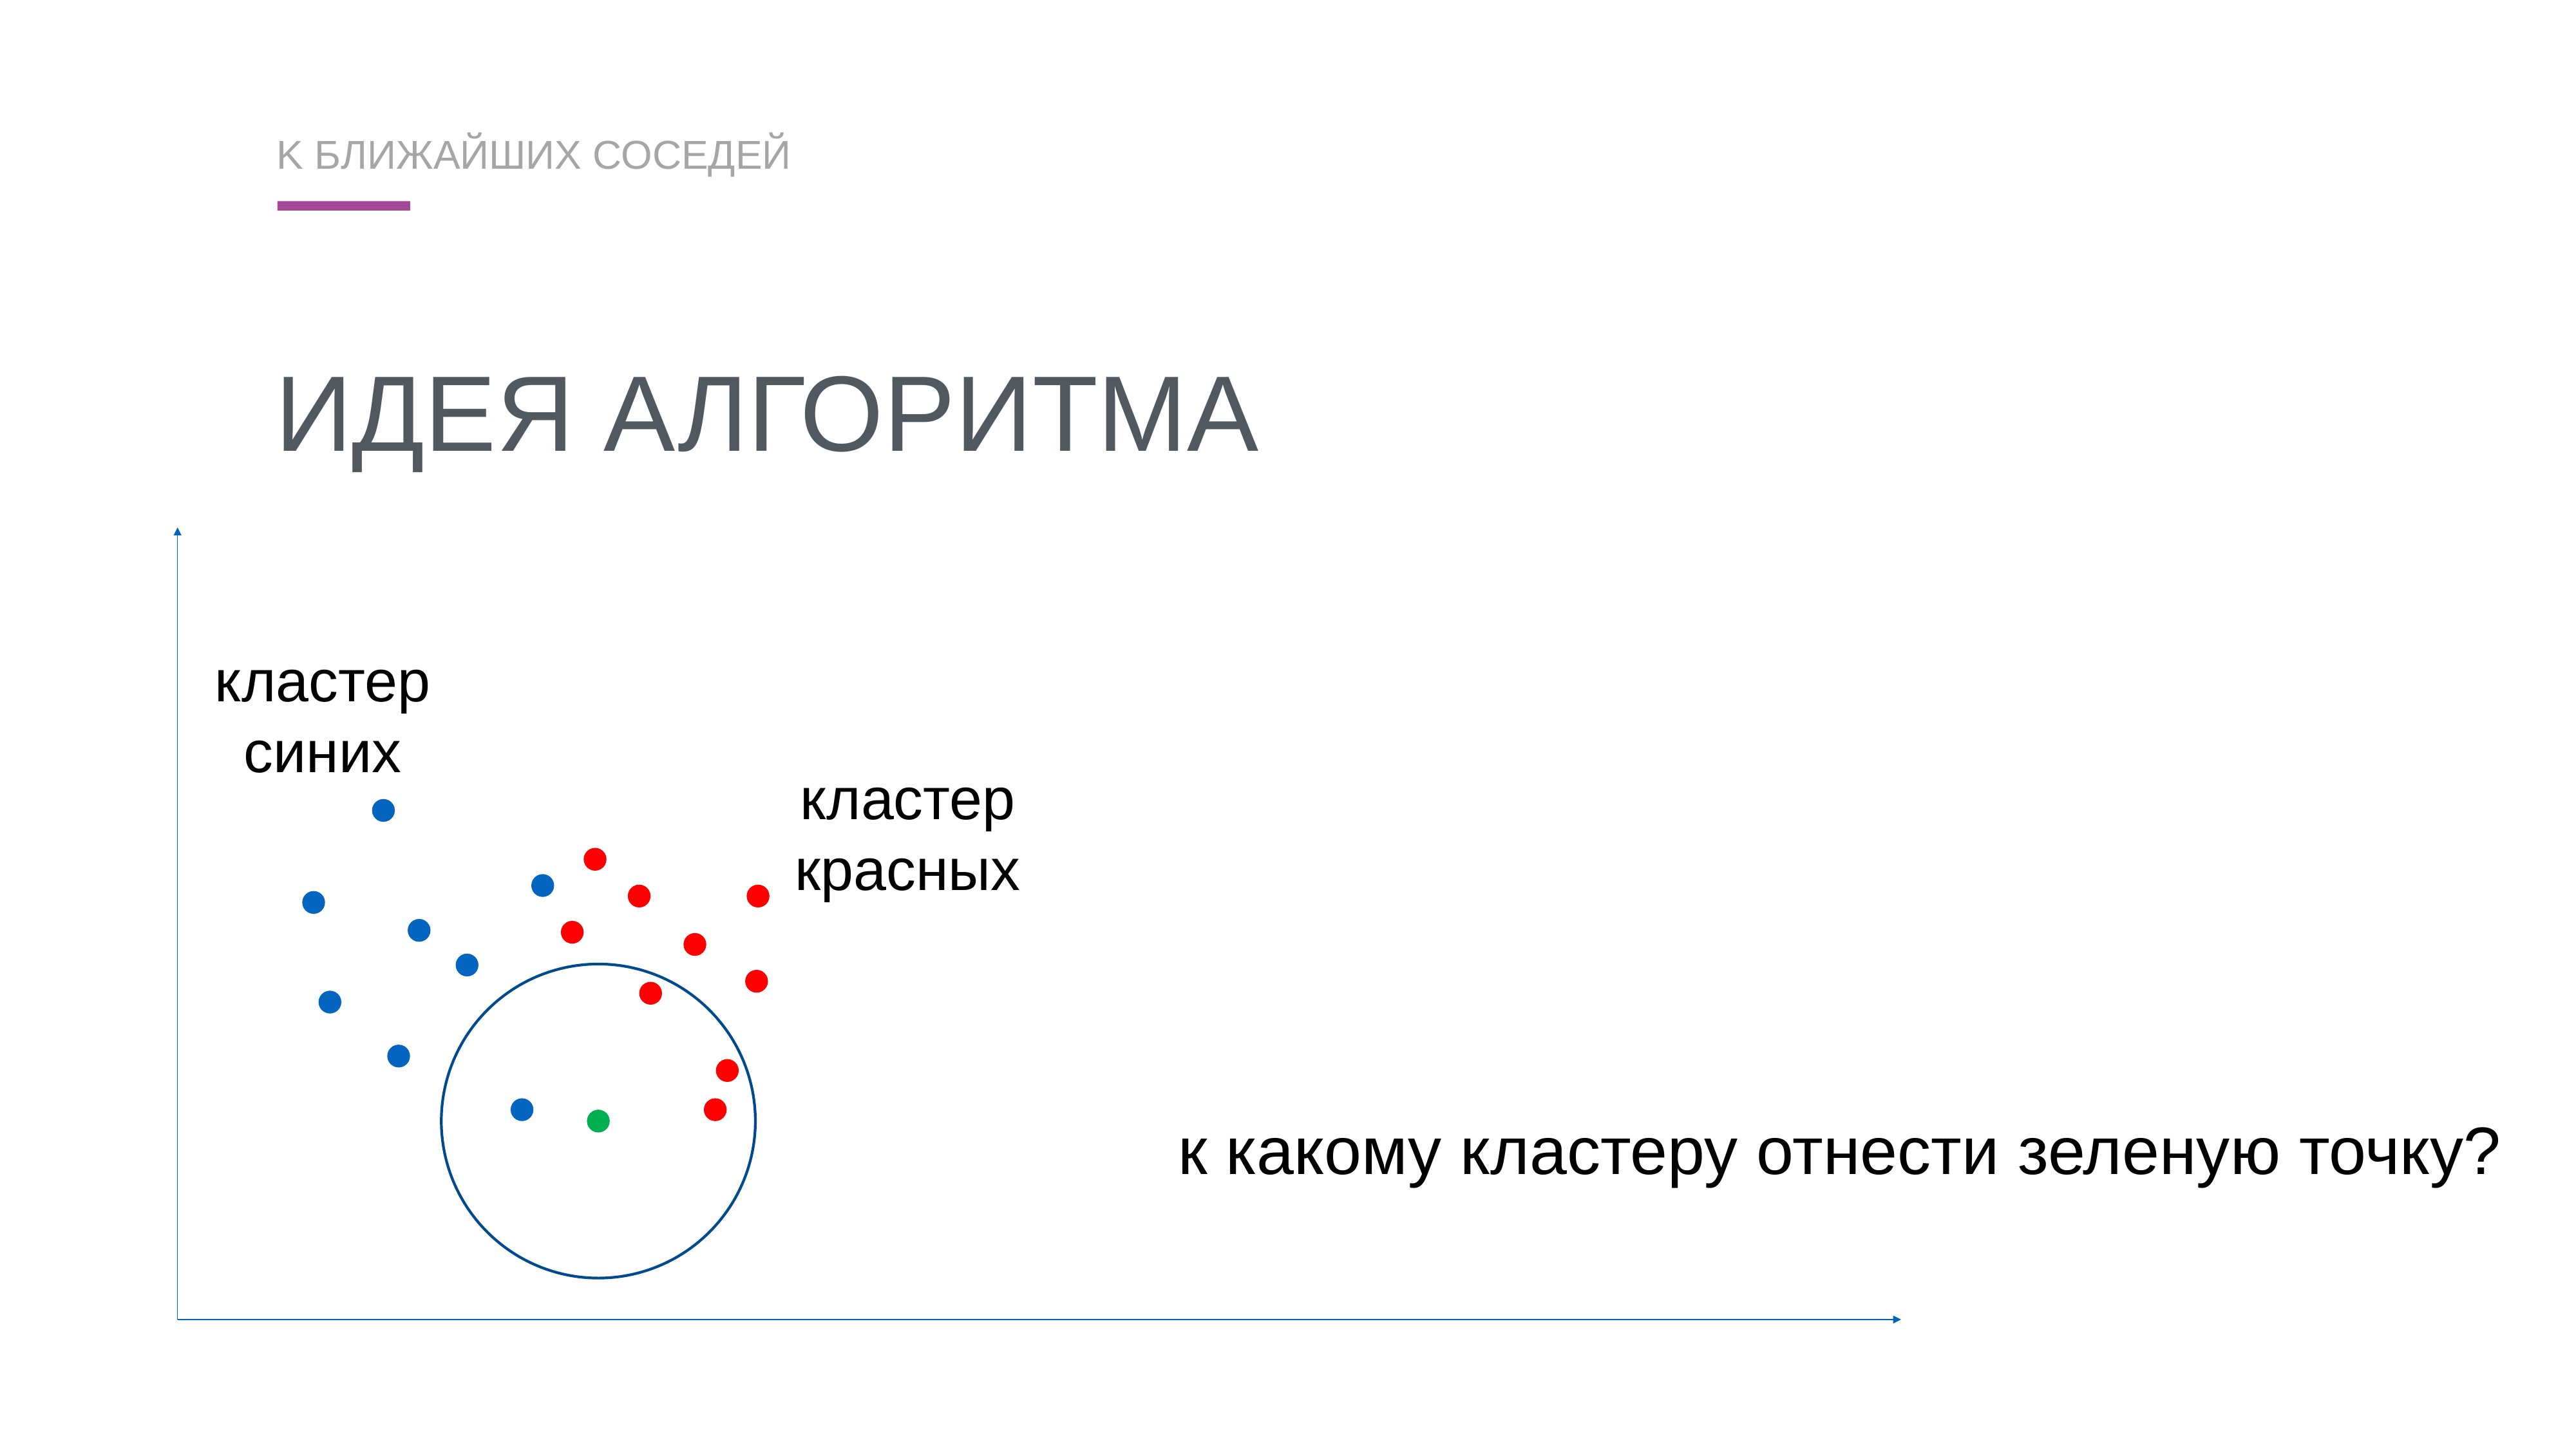

K ближайших соседей

идея алгоритма
кластер
синих
кластер
красных

к какому кластеру отнести зеленую точку?